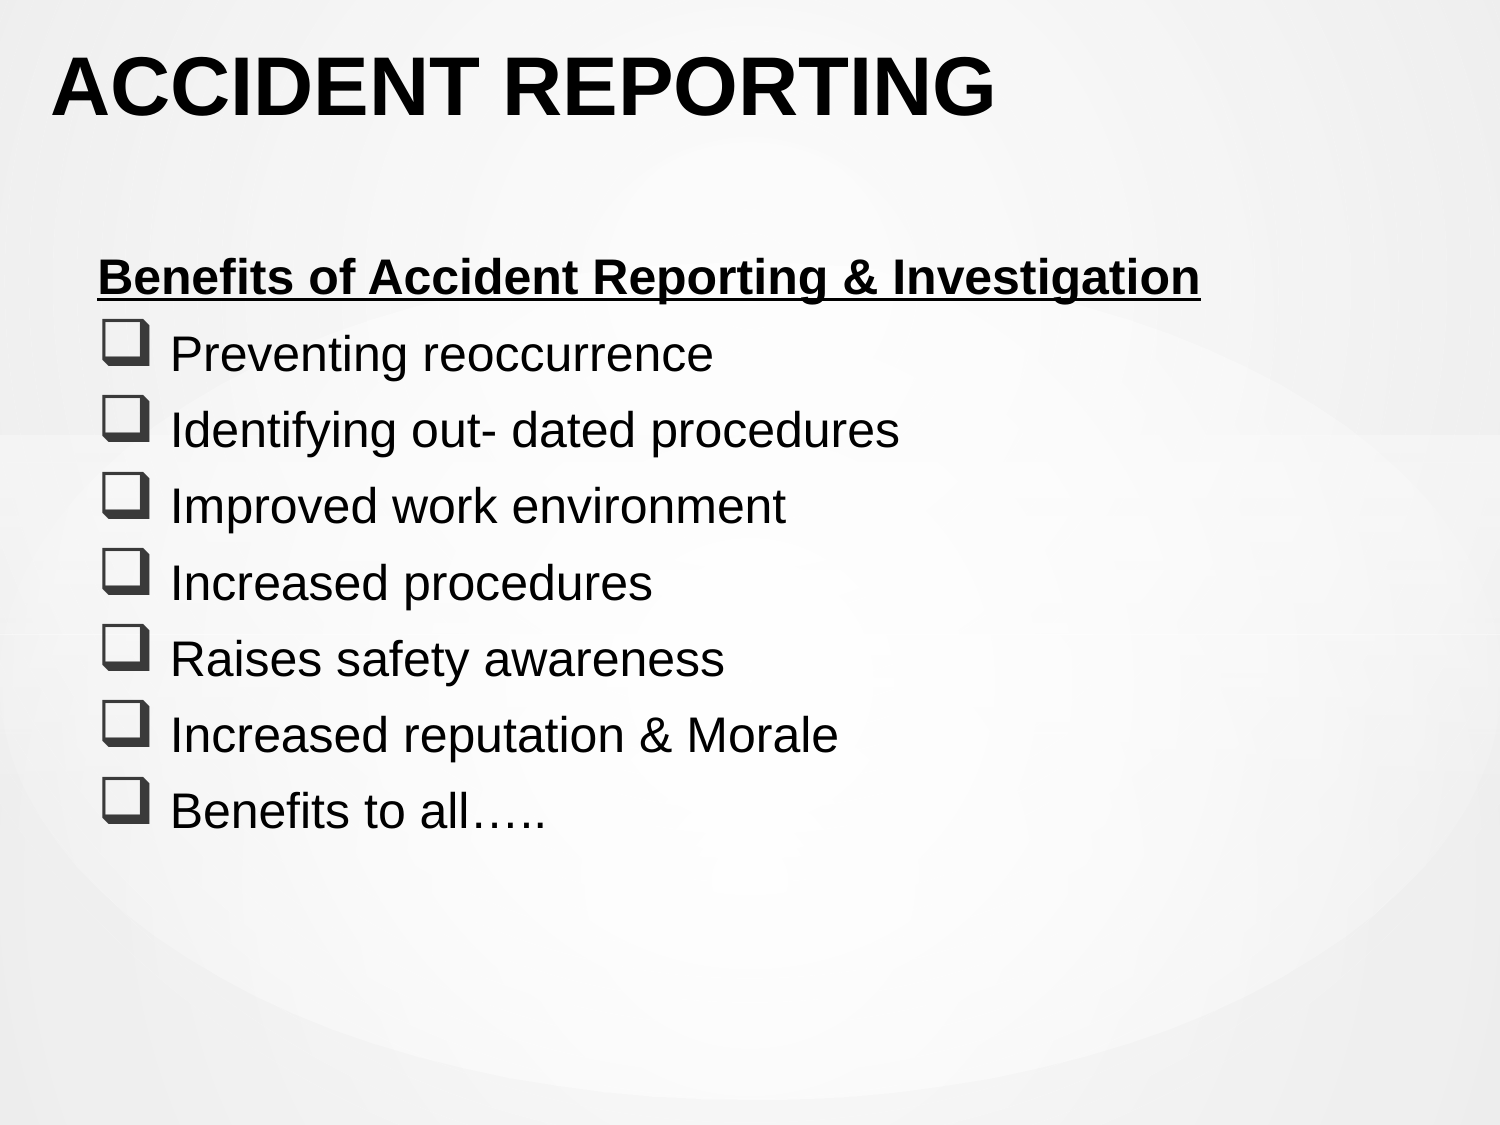

# ACCIDENT REPORTING
Benefits of Accident Reporting & Investigation
 Preventing reoccurrence
 Identifying out- dated procedures
 Improved work environment
 Increased procedures
 Raises safety awareness
 Increased reputation & Morale
 Benefits to all…..